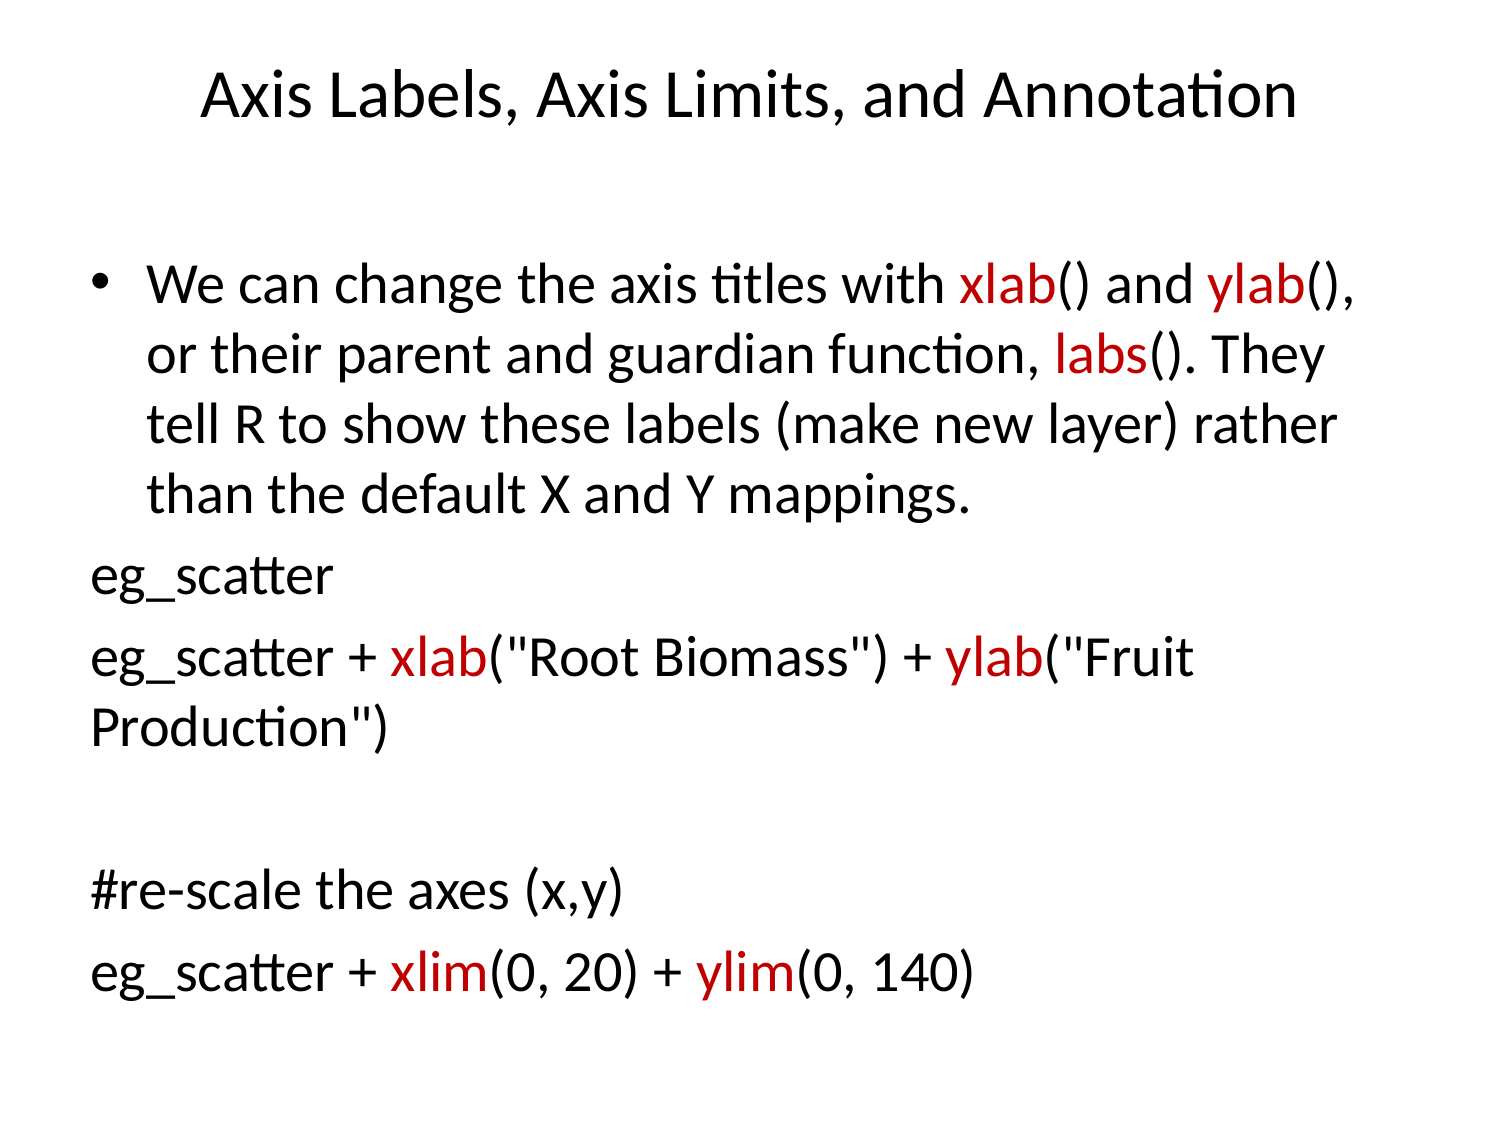

# Axis Labels, Axis Limits, and Annotation
We can change the axis titles with xlab() and ylab(), or their parent and guardian function, labs(). They tell R to show these labels (make new layer) rather than the default X and Y mappings.
eg_scatter
eg_scatter + xlab("Root Biomass") + ylab("Fruit Production")

#re-scale the axes (x,y)
eg_scatter + xlim(0, 20) + ylim(0, 140)